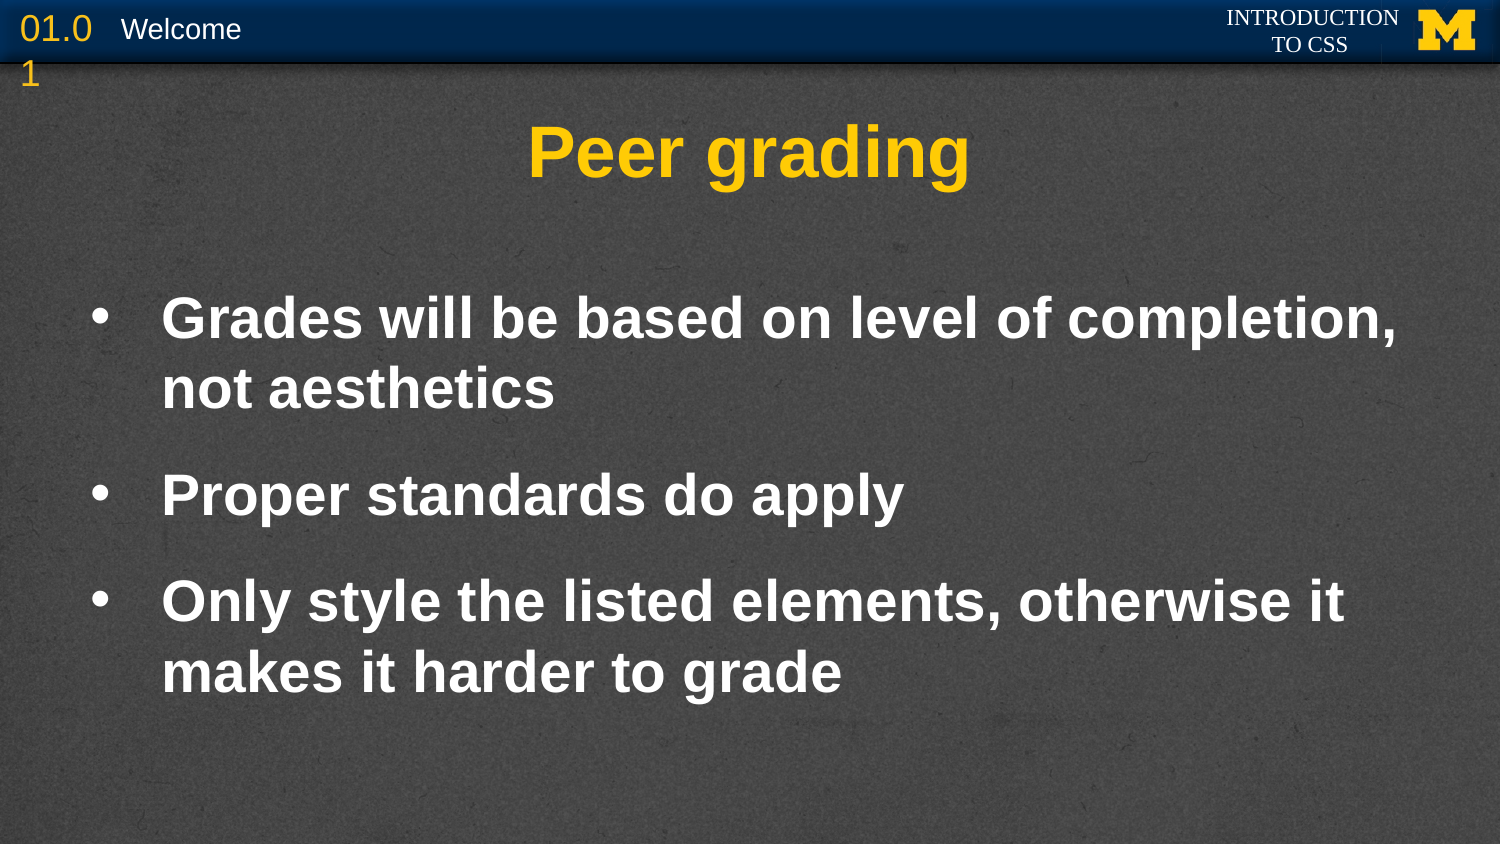

# Peer grading
Grades will be based on level of completion, not aesthetics
Proper standards do apply
Only style the listed elements, otherwise it makes it harder to grade